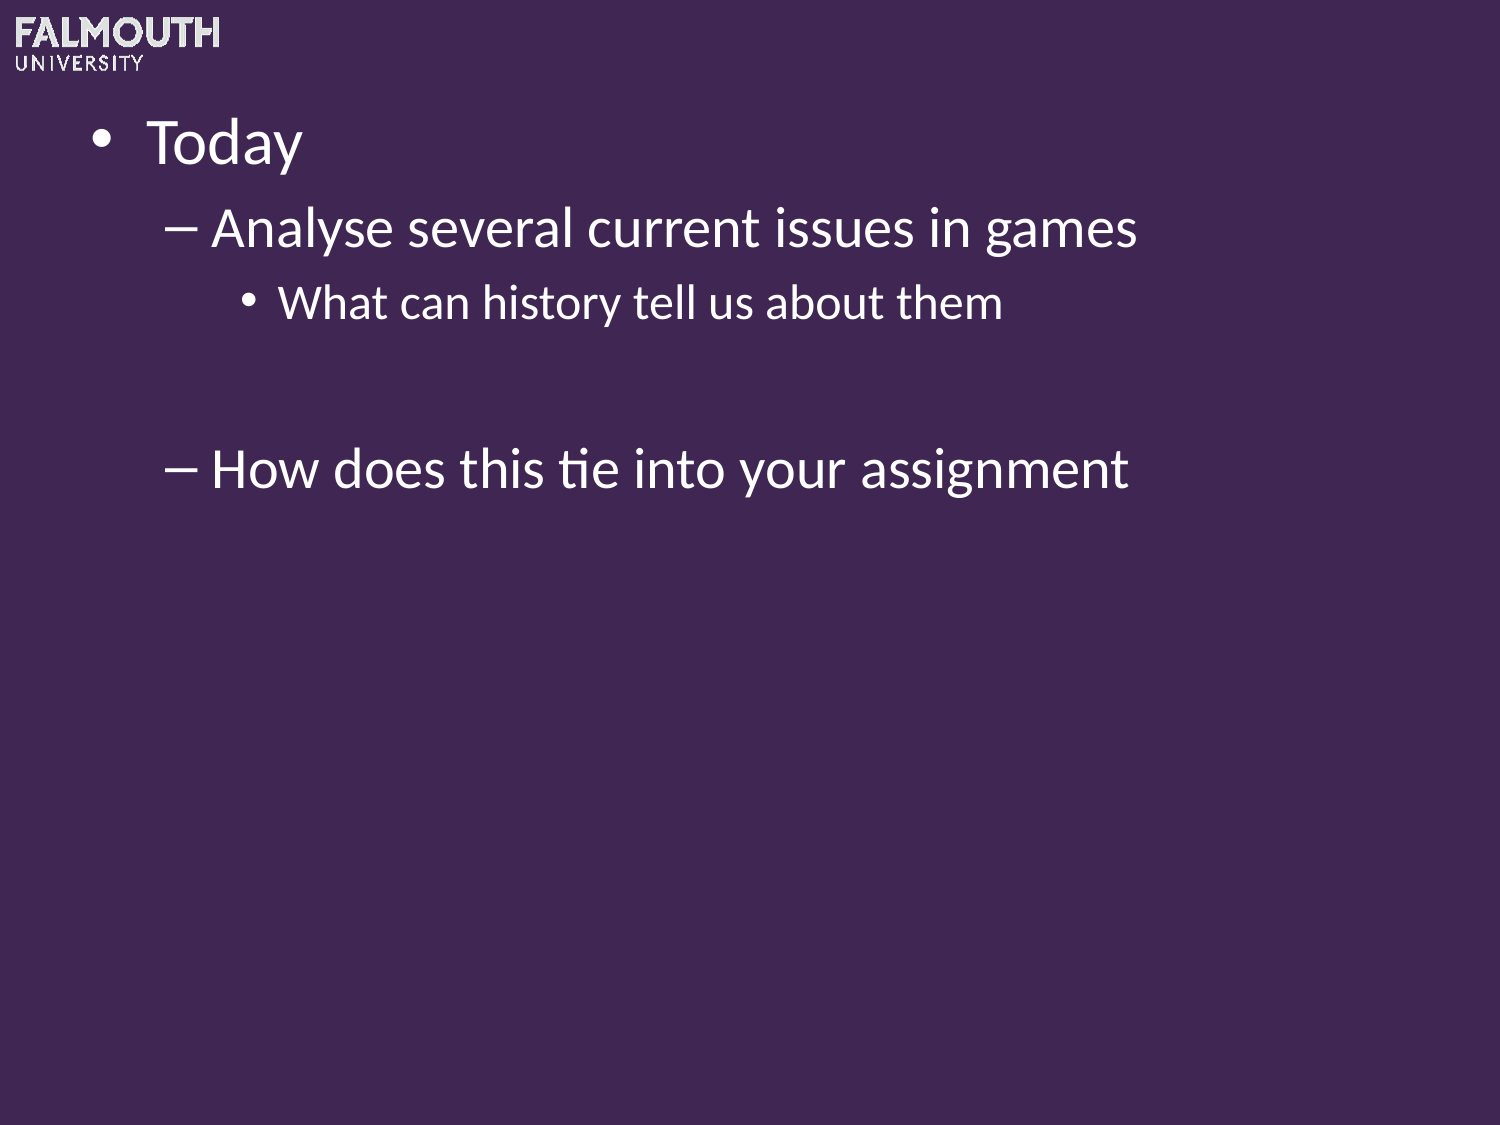

Today
Analyse several current issues in games
What can history tell us about them

How does this tie into your assignment